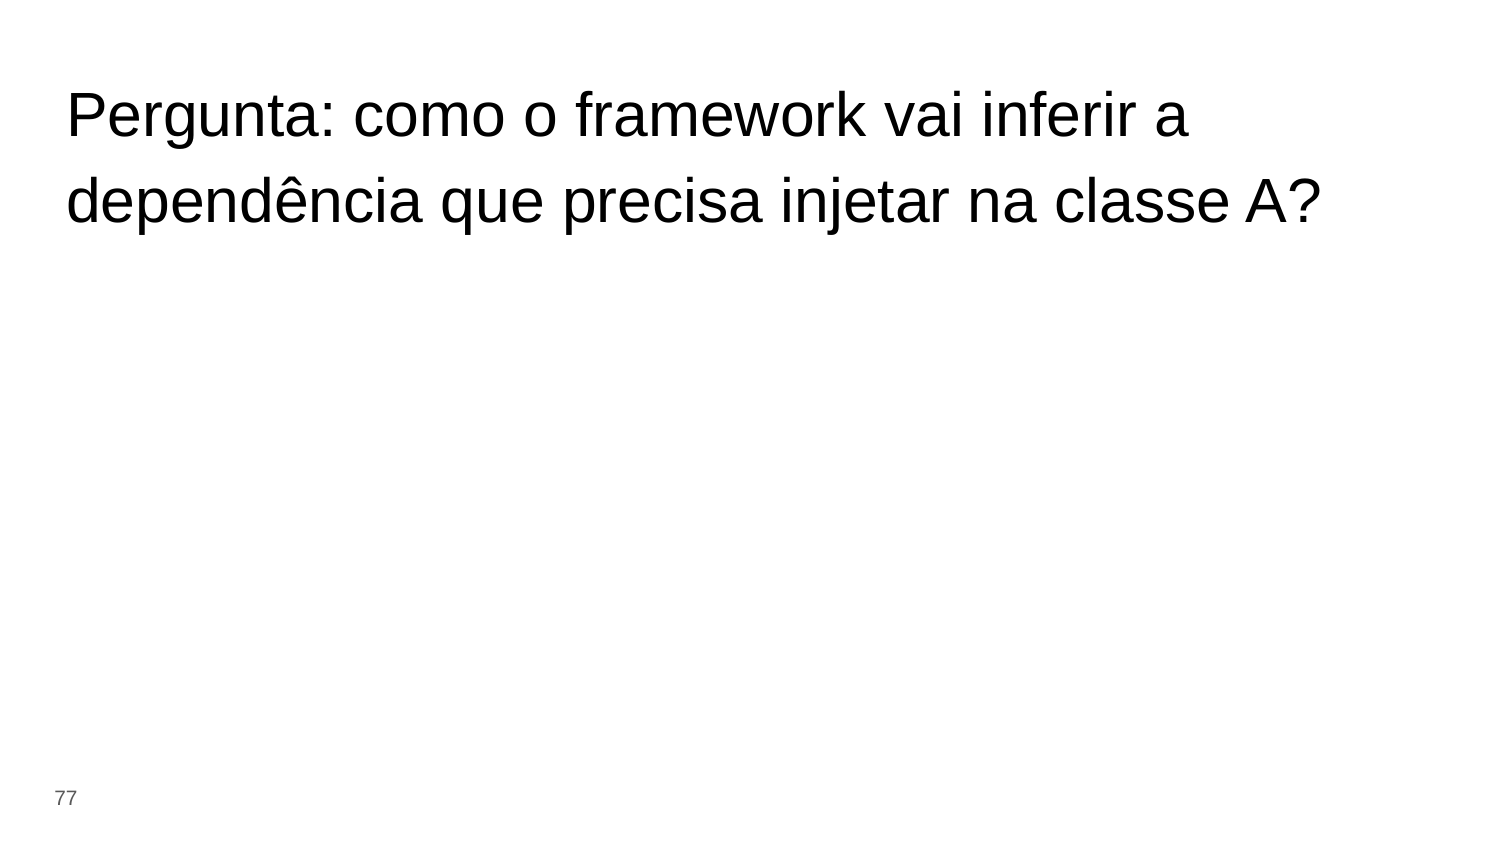

# Pergunta: como o framework vai inferir a dependência que precisa injetar na classe A?
77